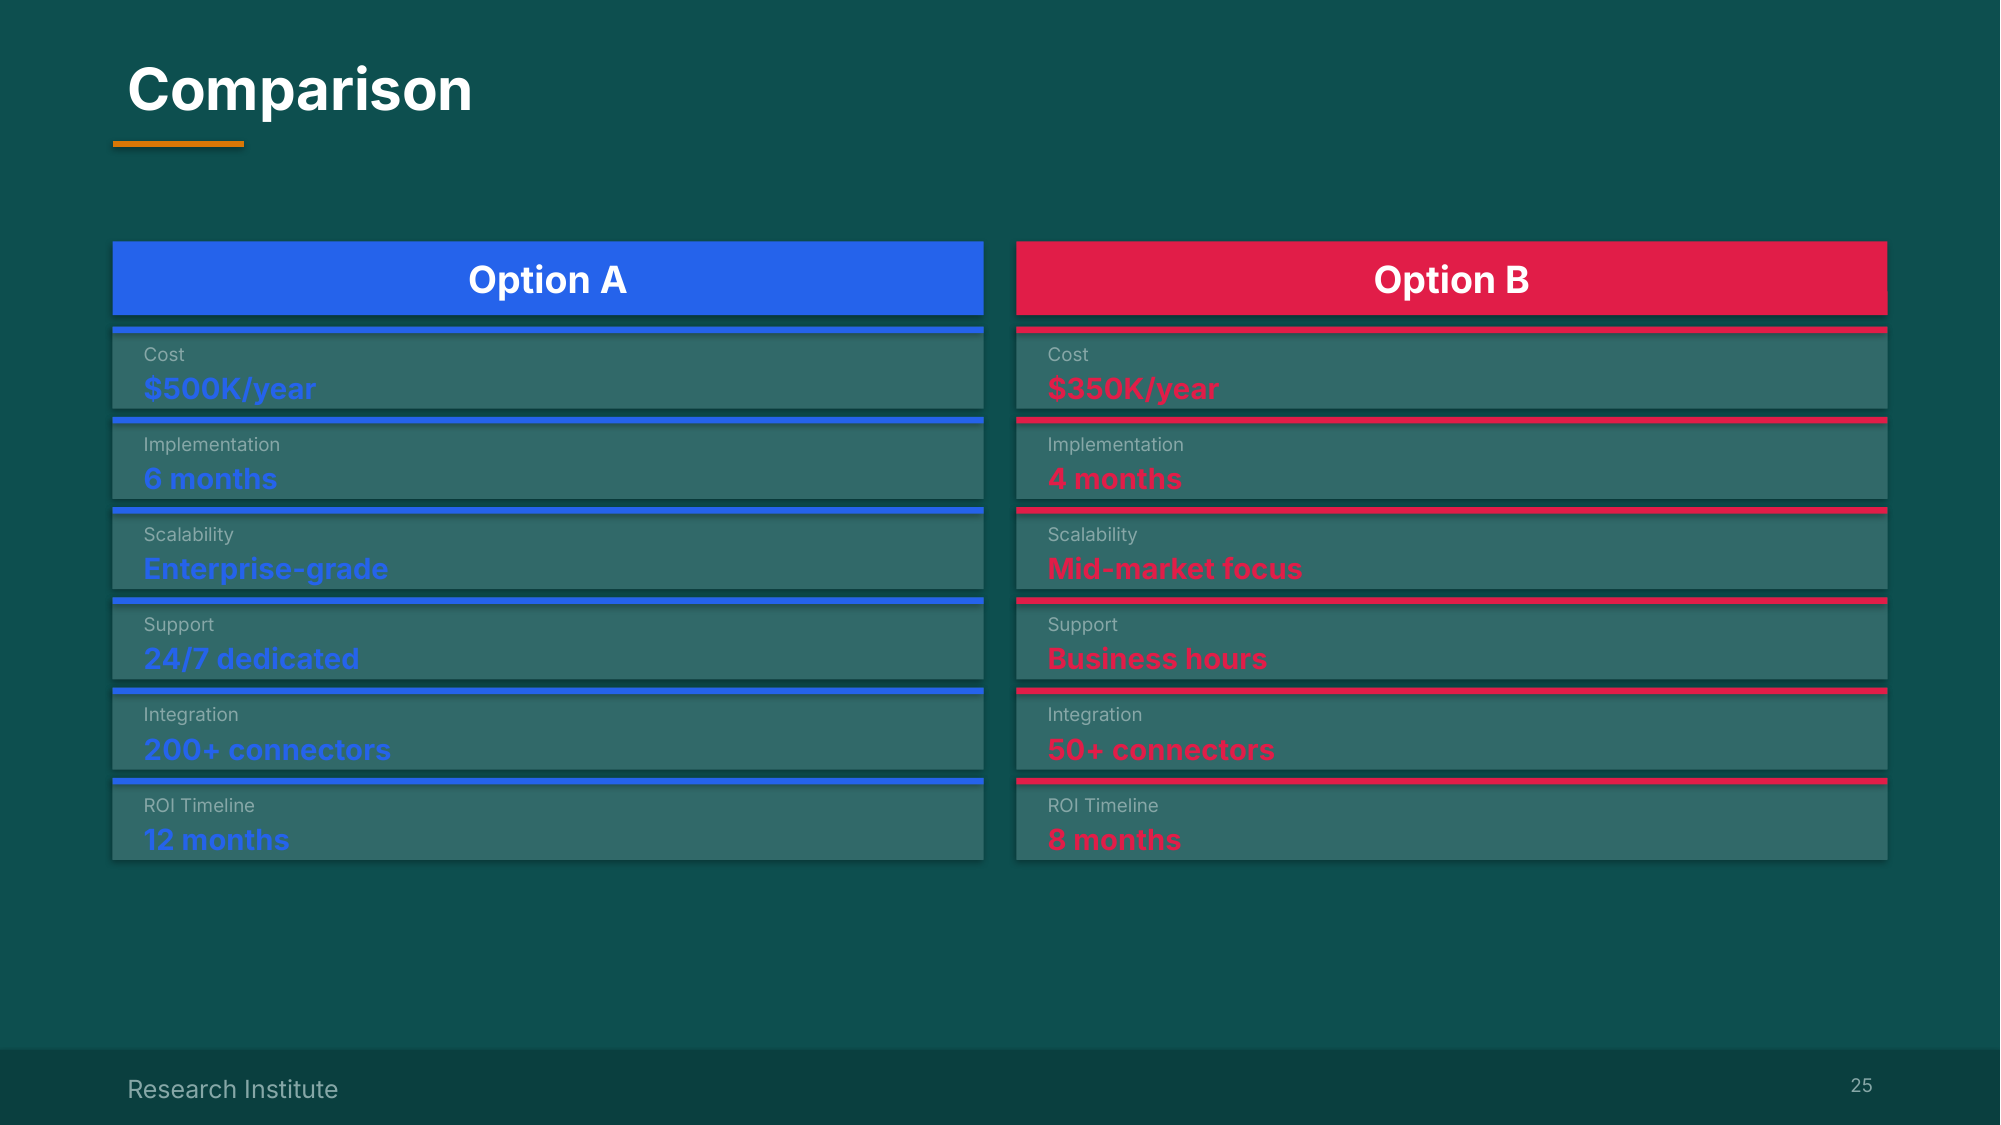

Comparison

Option A

Option B

Cost
Cost
$500K/year
$350K/year

Implementation
Implementation
6 months
4 months

Scalability
Scalability
Enterprise-grade
Mid-market focus

Support
Support
24/7 dedicated
Business hours

Integration
Integration
200+ connectors
50+ connectors

ROI Timeline
ROI Timeline
12 months
8 months

Research Institute
25